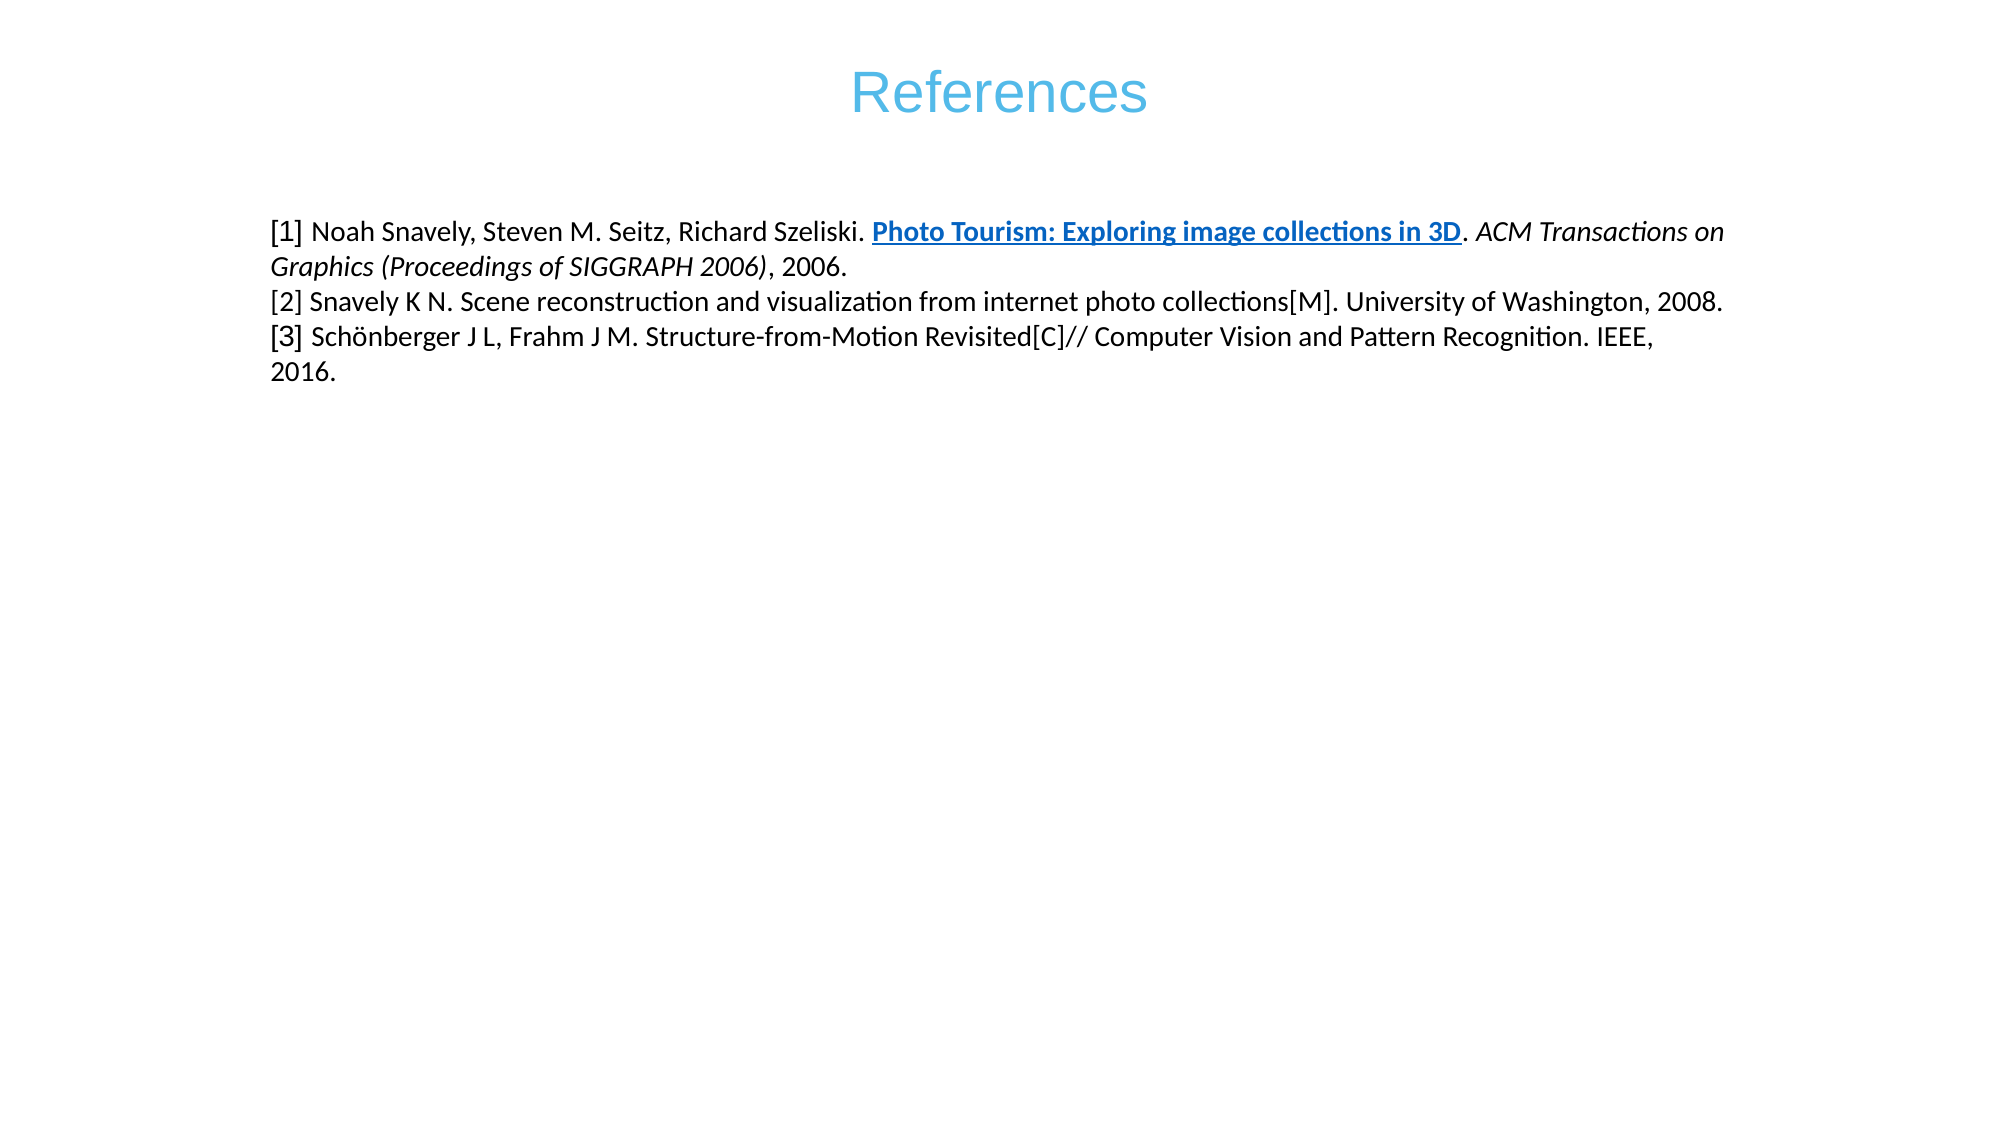

References
[1] Noah Snavely, Steven M. Seitz, Richard Szeliski. Photo Tourism: Exploring image collections in 3D. ACM Transactions on Graphics (Proceedings of SIGGRAPH 2006), 2006.
[2] Snavely K N. Scene reconstruction and visualization from internet photo collections[M]. University of Washington, 2008.
[3] Schönberger J L, Frahm J M. Structure-from-Motion Revisited[C]// Computer Vision and Pattern Recognition. IEEE, 2016.